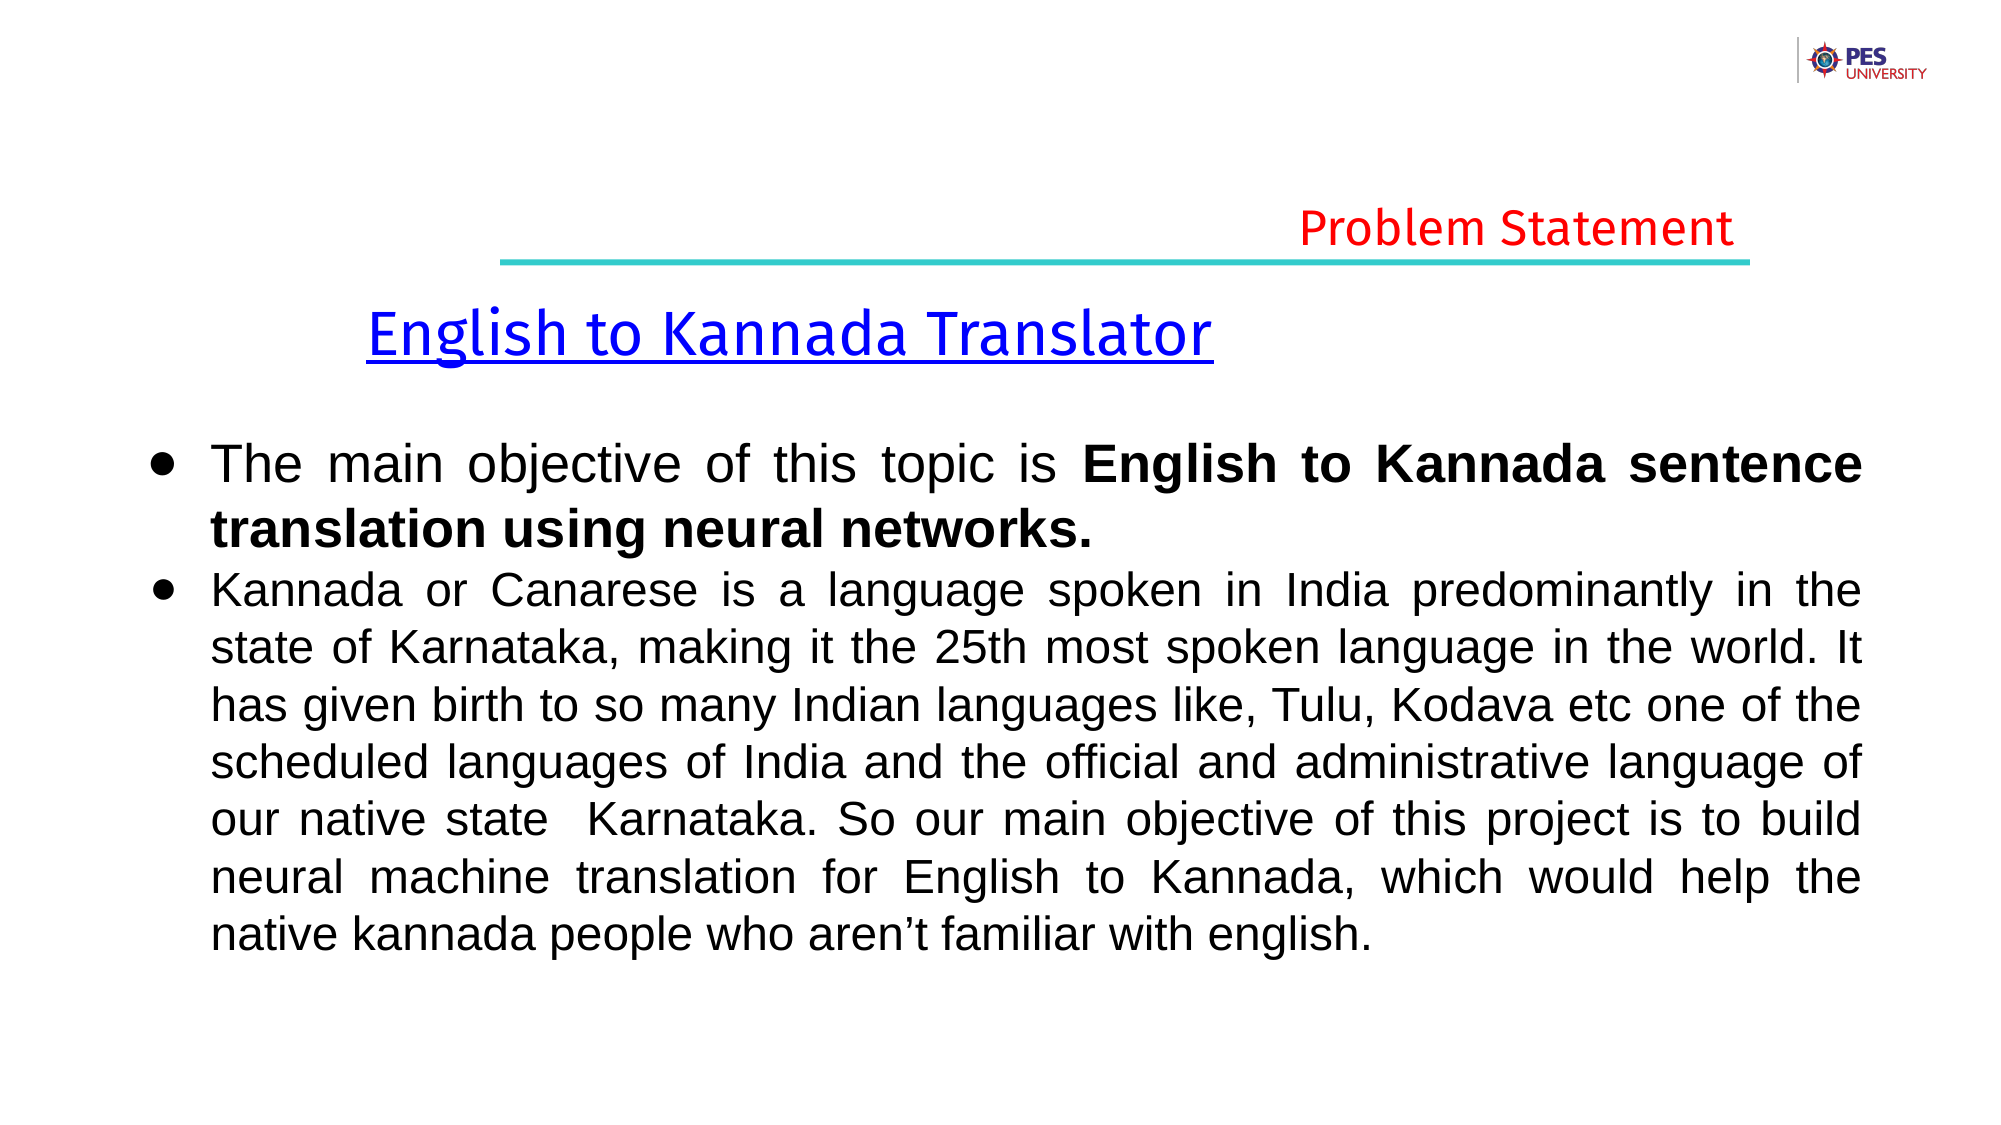

Problem Statement

             English to Kannada Translator

The main objective of this topic is English to Kannada sentence translation using neural networks.
Kannada or Canarese is a language spoken in India predominantly in the state of Karnataka, making it the 25th most spoken language in the world. It has given birth to so many Indian languages like, Tulu, Kodava etc one of the scheduled languages of India and the official and administrative language of our native state  Karnataka. So our main objective of this project is to build neural machine translation for English to Kannada, which would help the native kannada people who aren’t familiar with english.